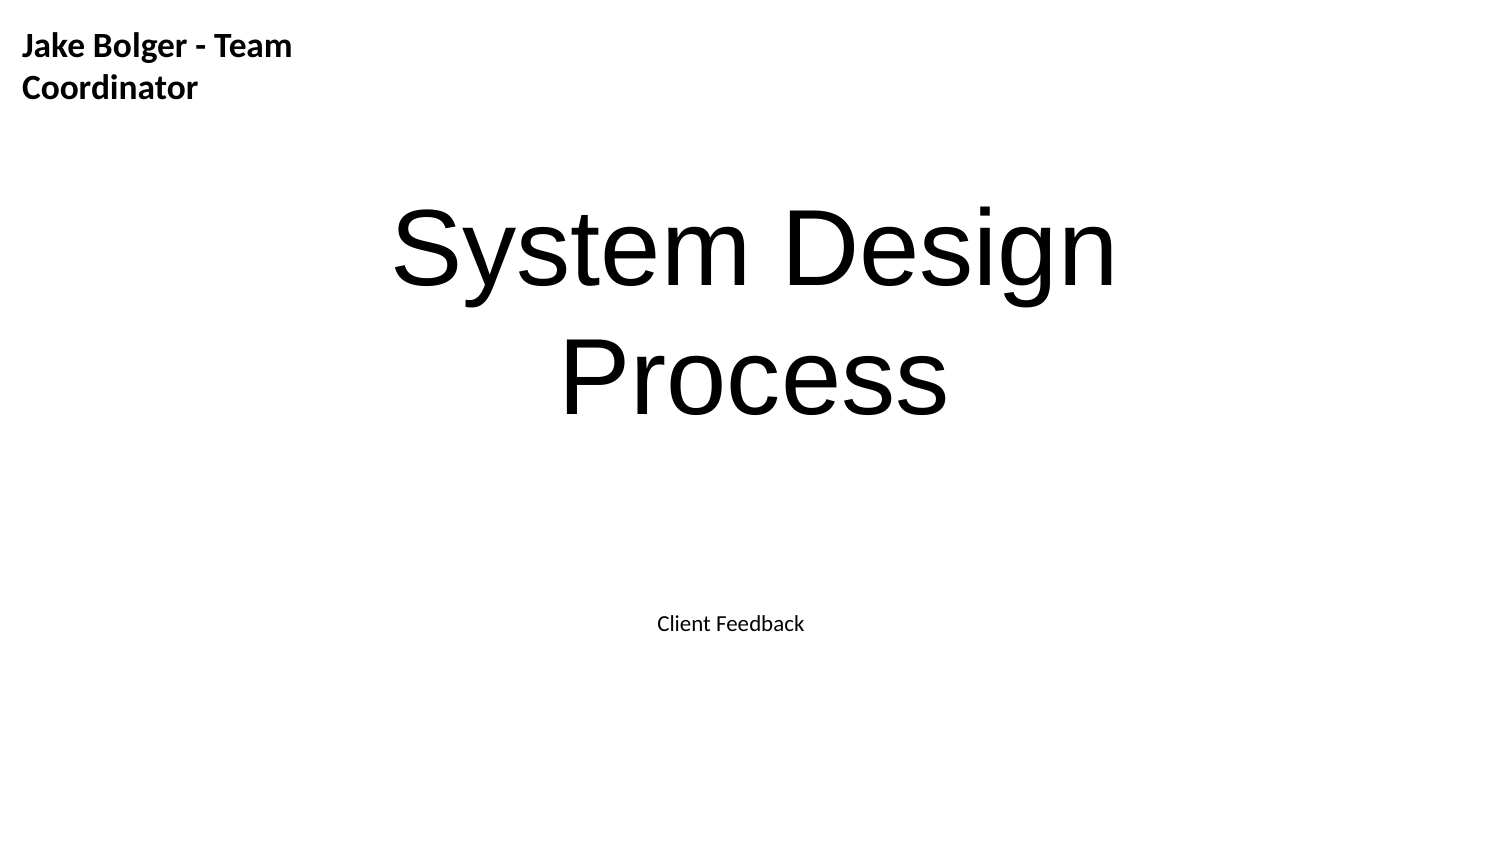

Jake Bolger - Team Coordinator
# System Design Process
Client Feedback